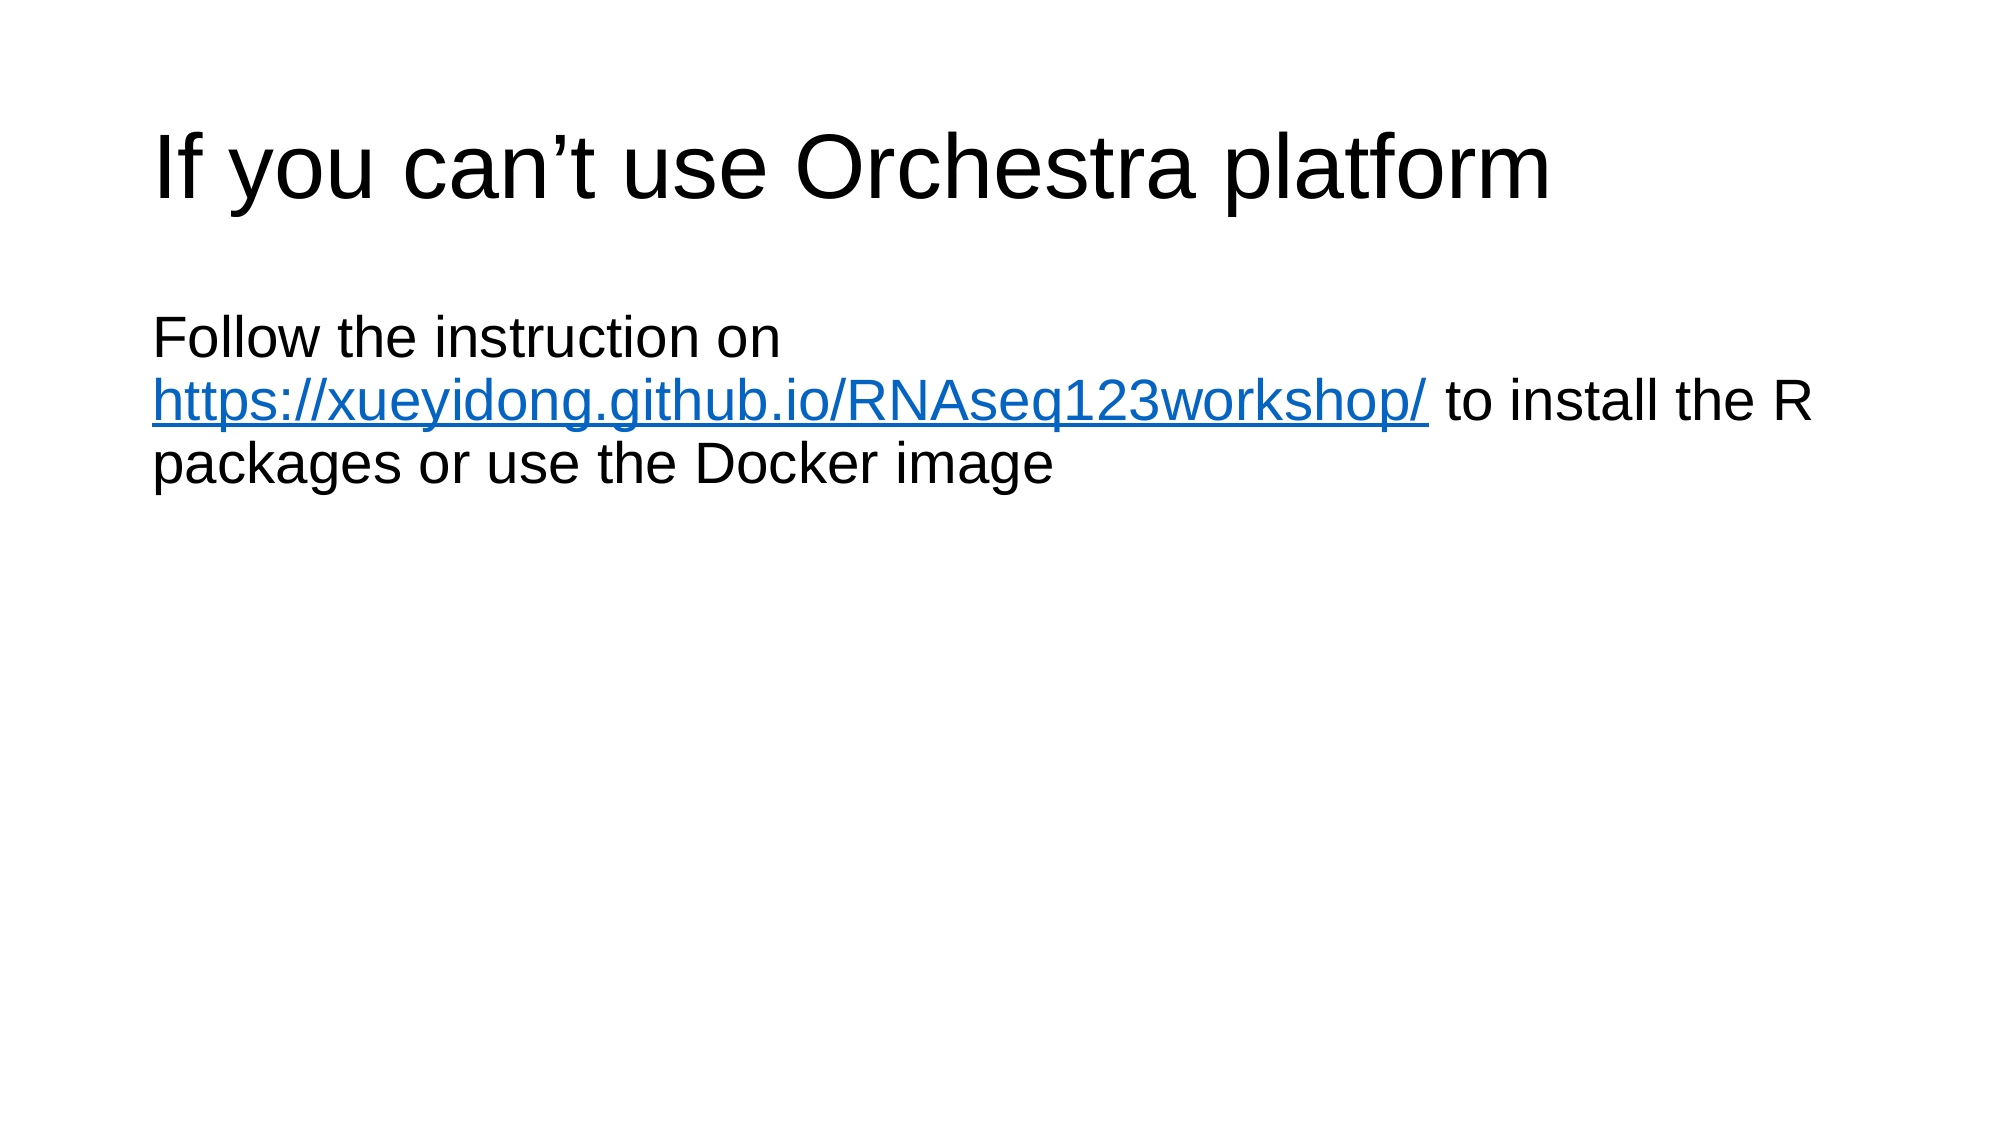

# If you can’t use Orchestra platform
Follow the instruction on https://xueyidong.github.io/RNAseq123workshop/ to install the R packages or use the Docker image